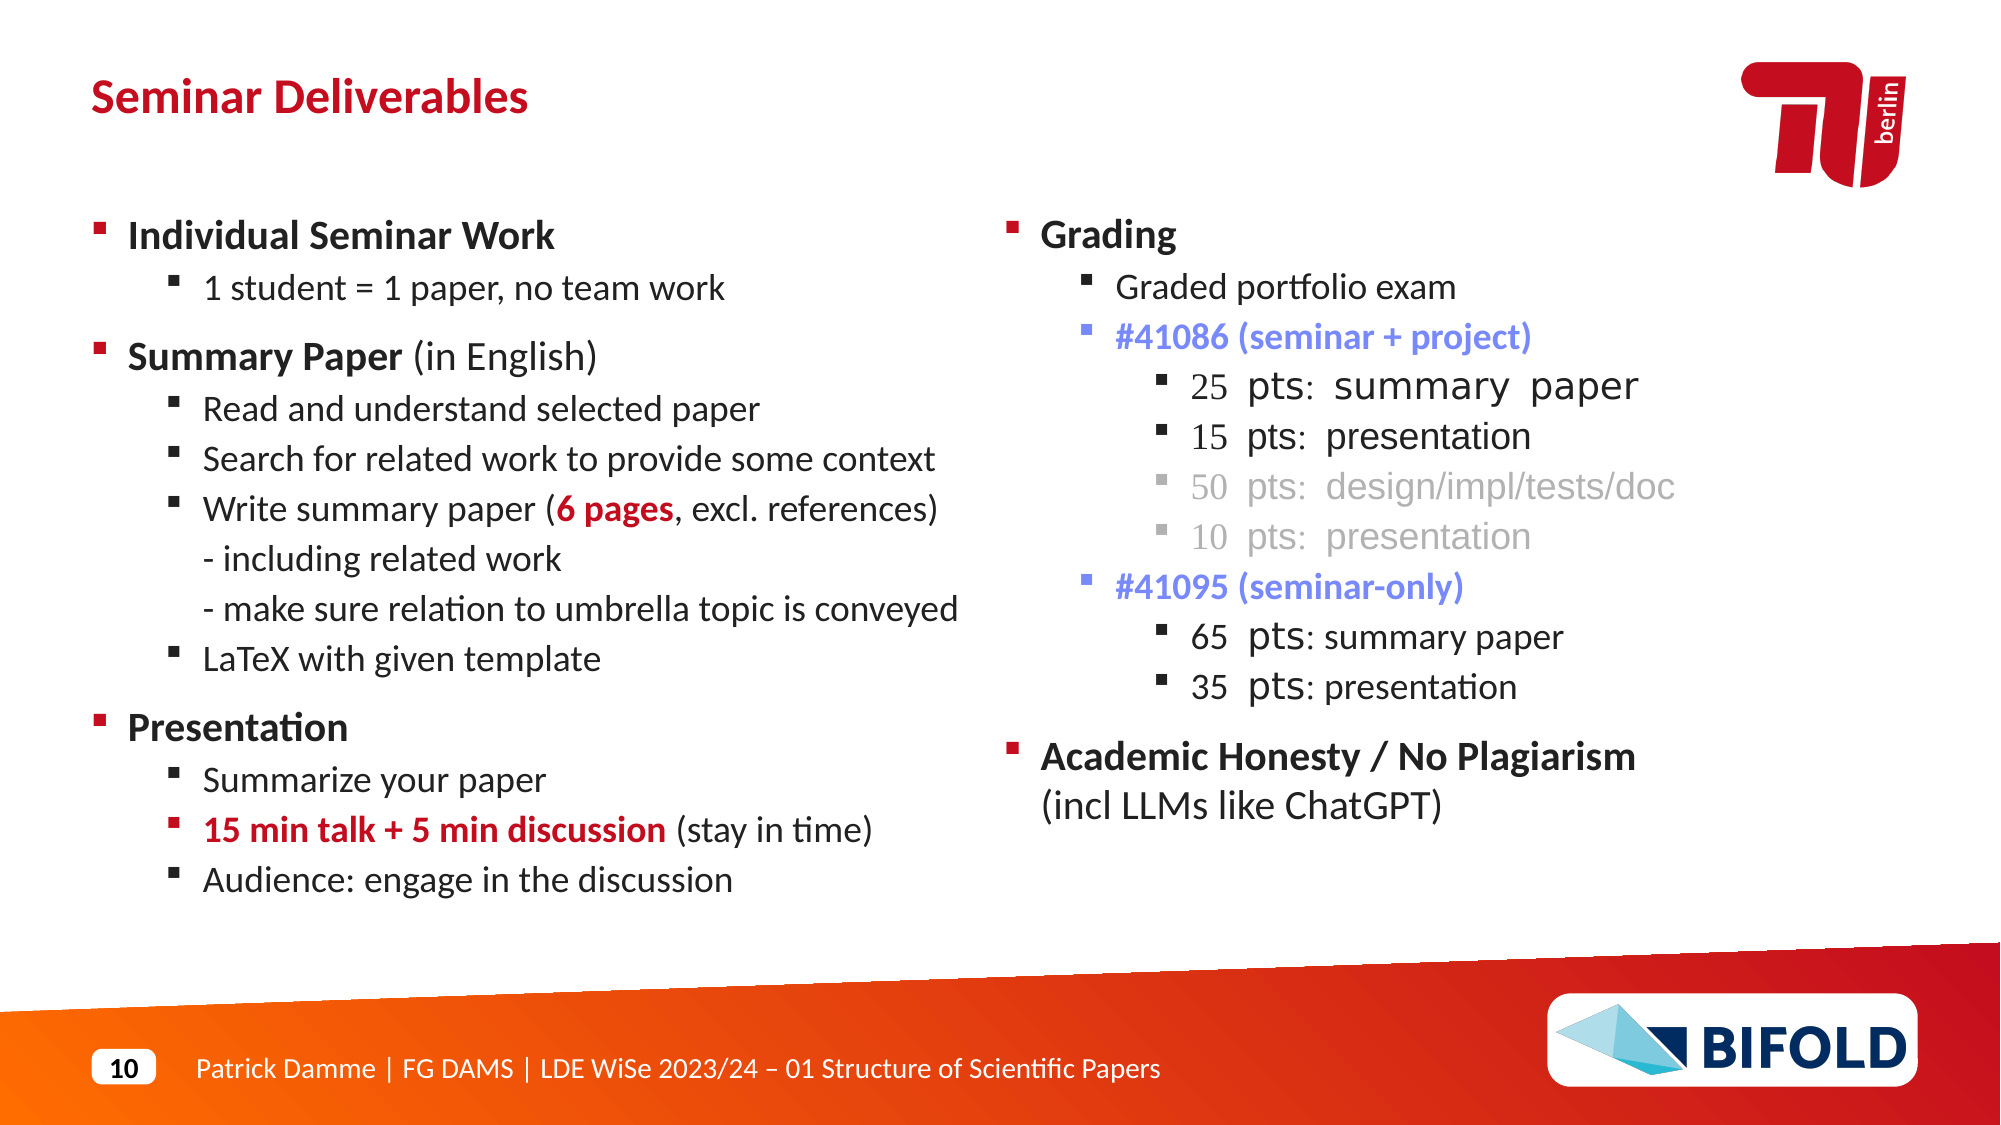

Seminar Deliverables
Grading
Graded portfolio exam
#41086 (seminar + project)
25 pts: summary paper
15 pts: presentation
50 pts: design/impl/tests/doc
10 pts: presentation
#41095 (seminar-only)
65 pts: summary paper
35 pts: presentation
Academic Honesty / No Plagiarism
(incl LLMs like ChatGPT)
Individual Seminar Work
1 student = 1 paper, no team work
Summary Paper (in English)
Read and understand selected paper
Search for related work to provide some context
Write summary paper (6 pages, excl. references)
- including related work
- make sure relation to umbrella topic is conveyed
LaTeX with given template
Presentation
Summarize your paper
15 min talk + 5 min discussion (stay in time)
Audience: engage in the discussion